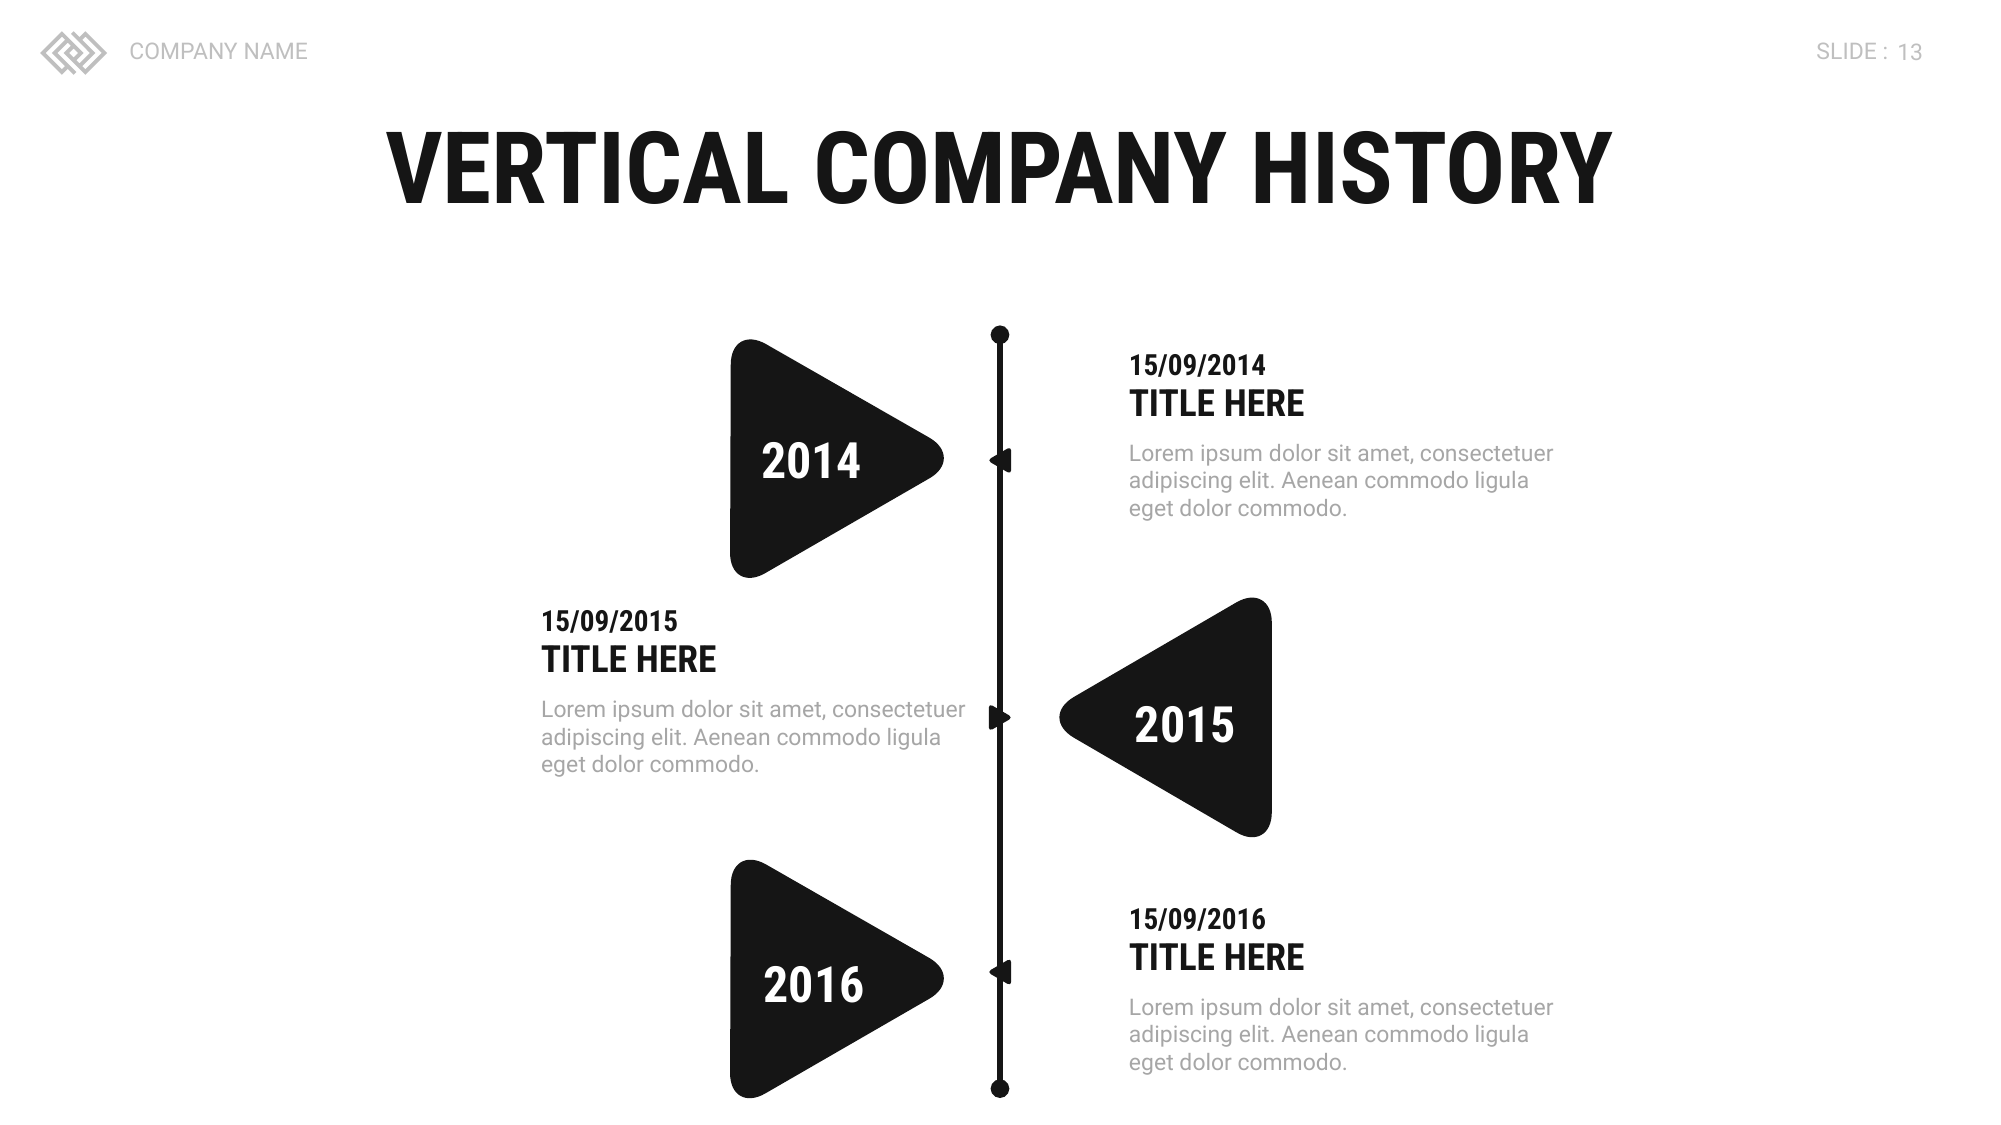

VERTICAL COMPANY HISTORY

15/09/2014
TITLE HERE
Lorem ipsum dolor sit amet, consectetuer adipiscing elit. Aenean commodo ligula eget dolor commodo.
2014

15/09/2015

TITLE HERE
Lorem ipsum dolor sit amet, consectetuer adipiscing elit. Aenean commodo ligula eget dolor commodo.
2015

15/09/2016
TITLE HERE
2016

Lorem ipsum dolor sit amet, consectetuer adipiscing elit. Aenean commodo ligula eget dolor commodo.